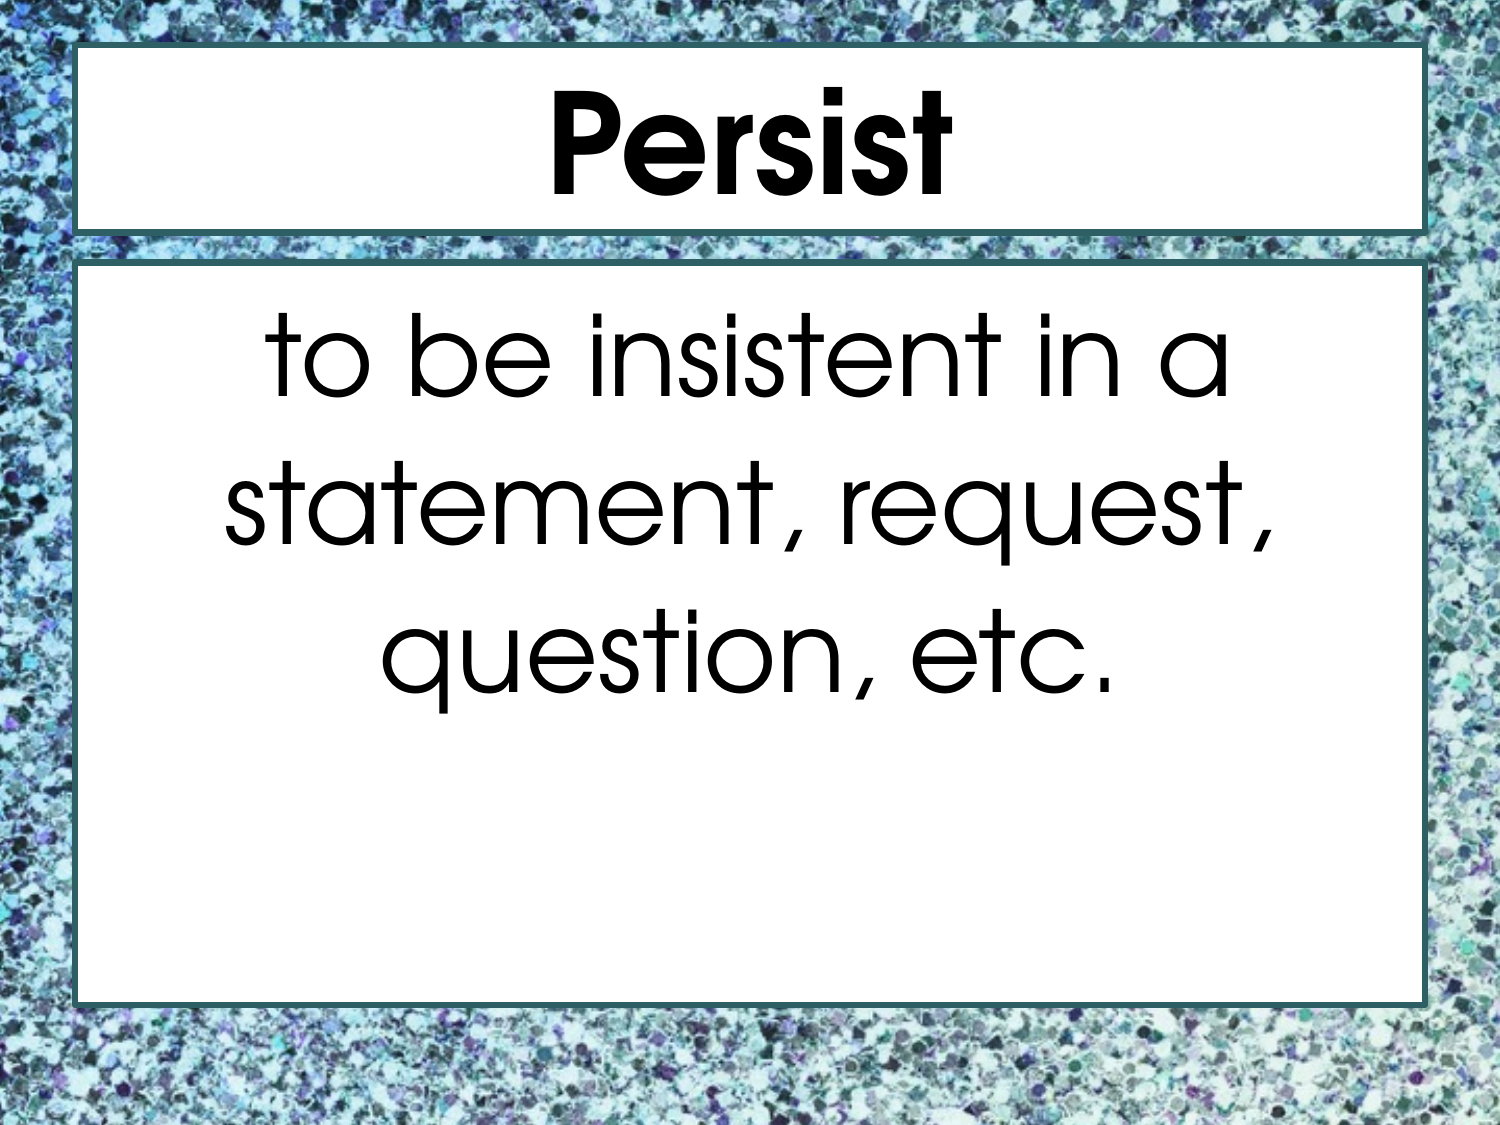

# Persist
to be insistent in a statement, request, question, etc.